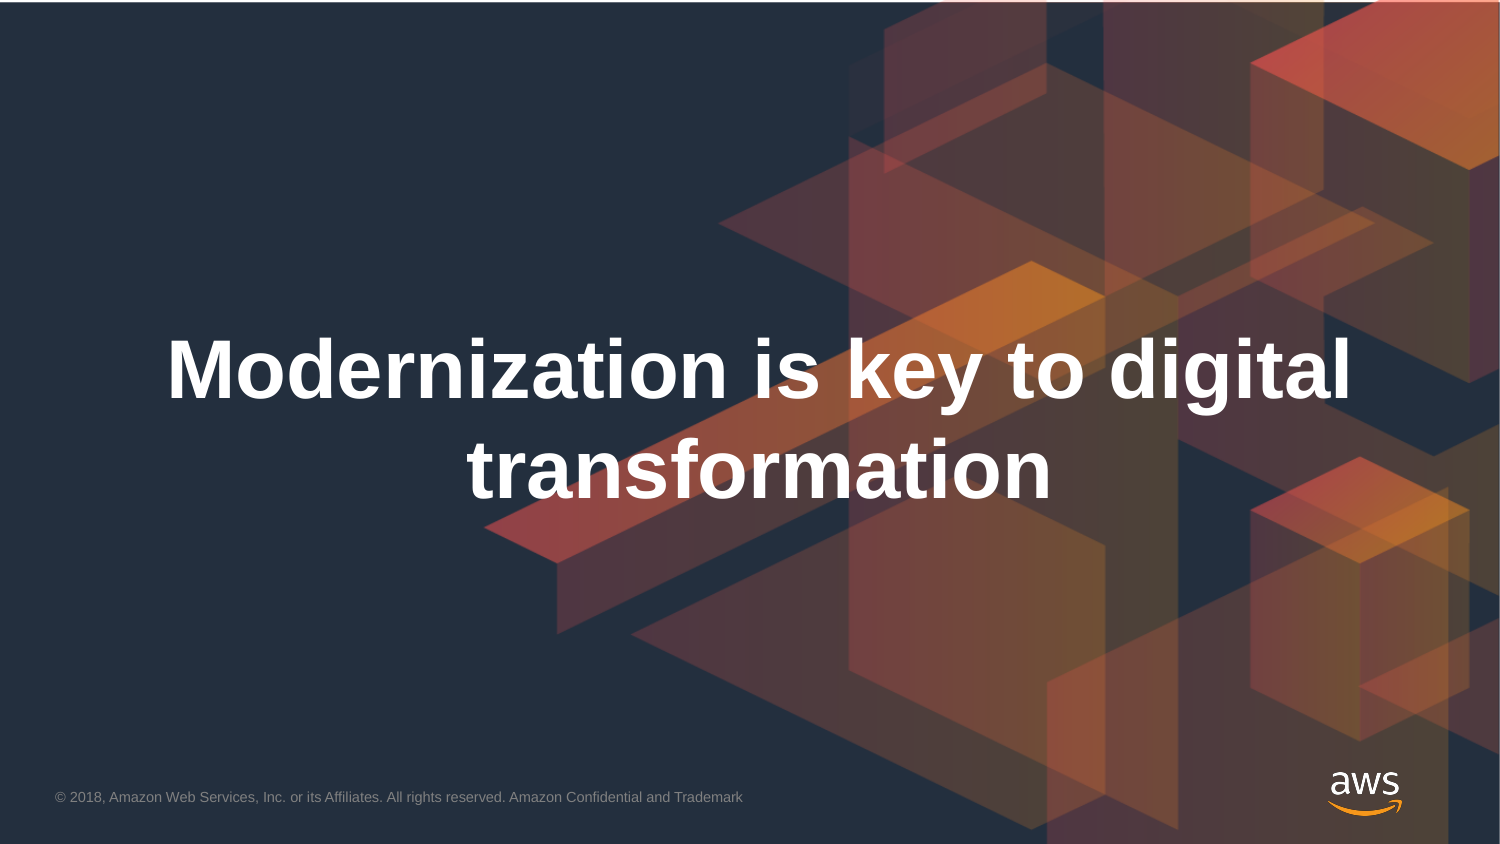

# Modernization is key to digital transformation